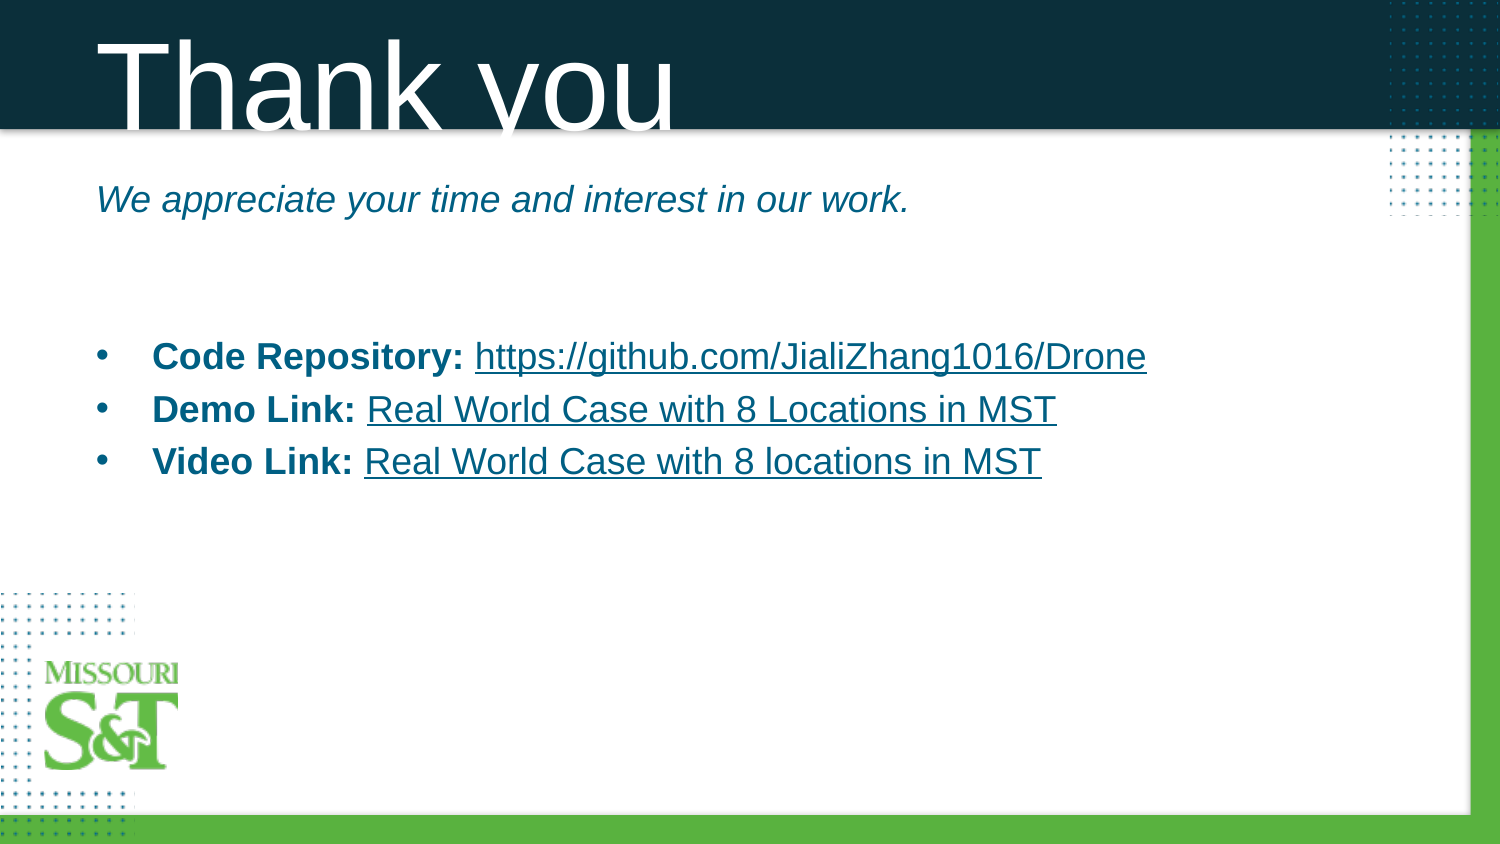

Thank you
We appreciate your time and interest in our work.

Code Repository: https://github.com/JialiZhang1016/Drone
Demo Link: Real World Case with 8 Locations in MST
Video Link: Real World Case with 8 locations in MST